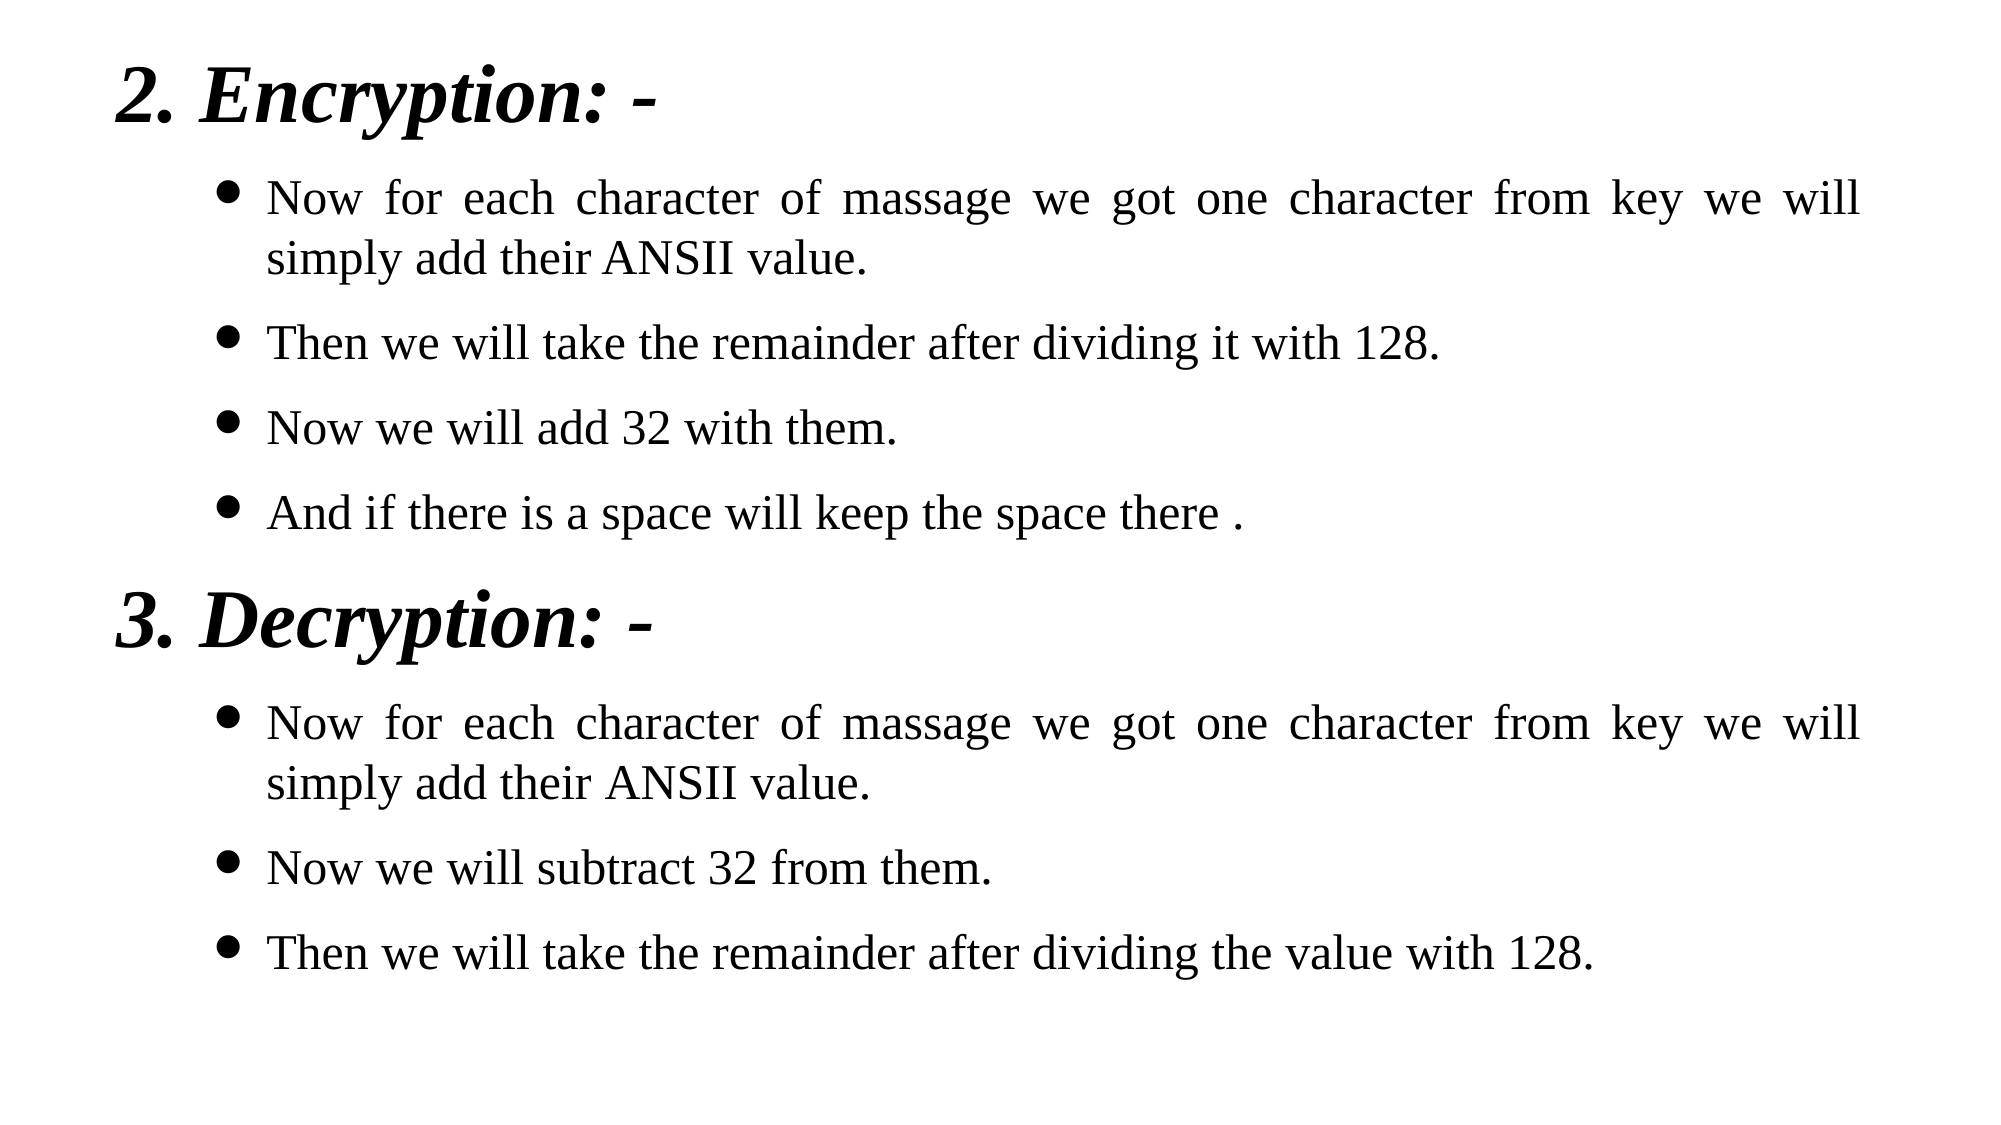

2. Encryption: -
Now for each character of massage we got one character from key we will simply add their ANSII value.
Then we will take the remainder after dividing it with 128.
Now we will add 32 with them.
And if there is a space will keep the space there .
3. Decryption: -
Now for each character of massage we got one character from key we will simply add their ANSII value.
Now we will subtract 32 from them.
Then we will take the remainder after dividing the value with 128.